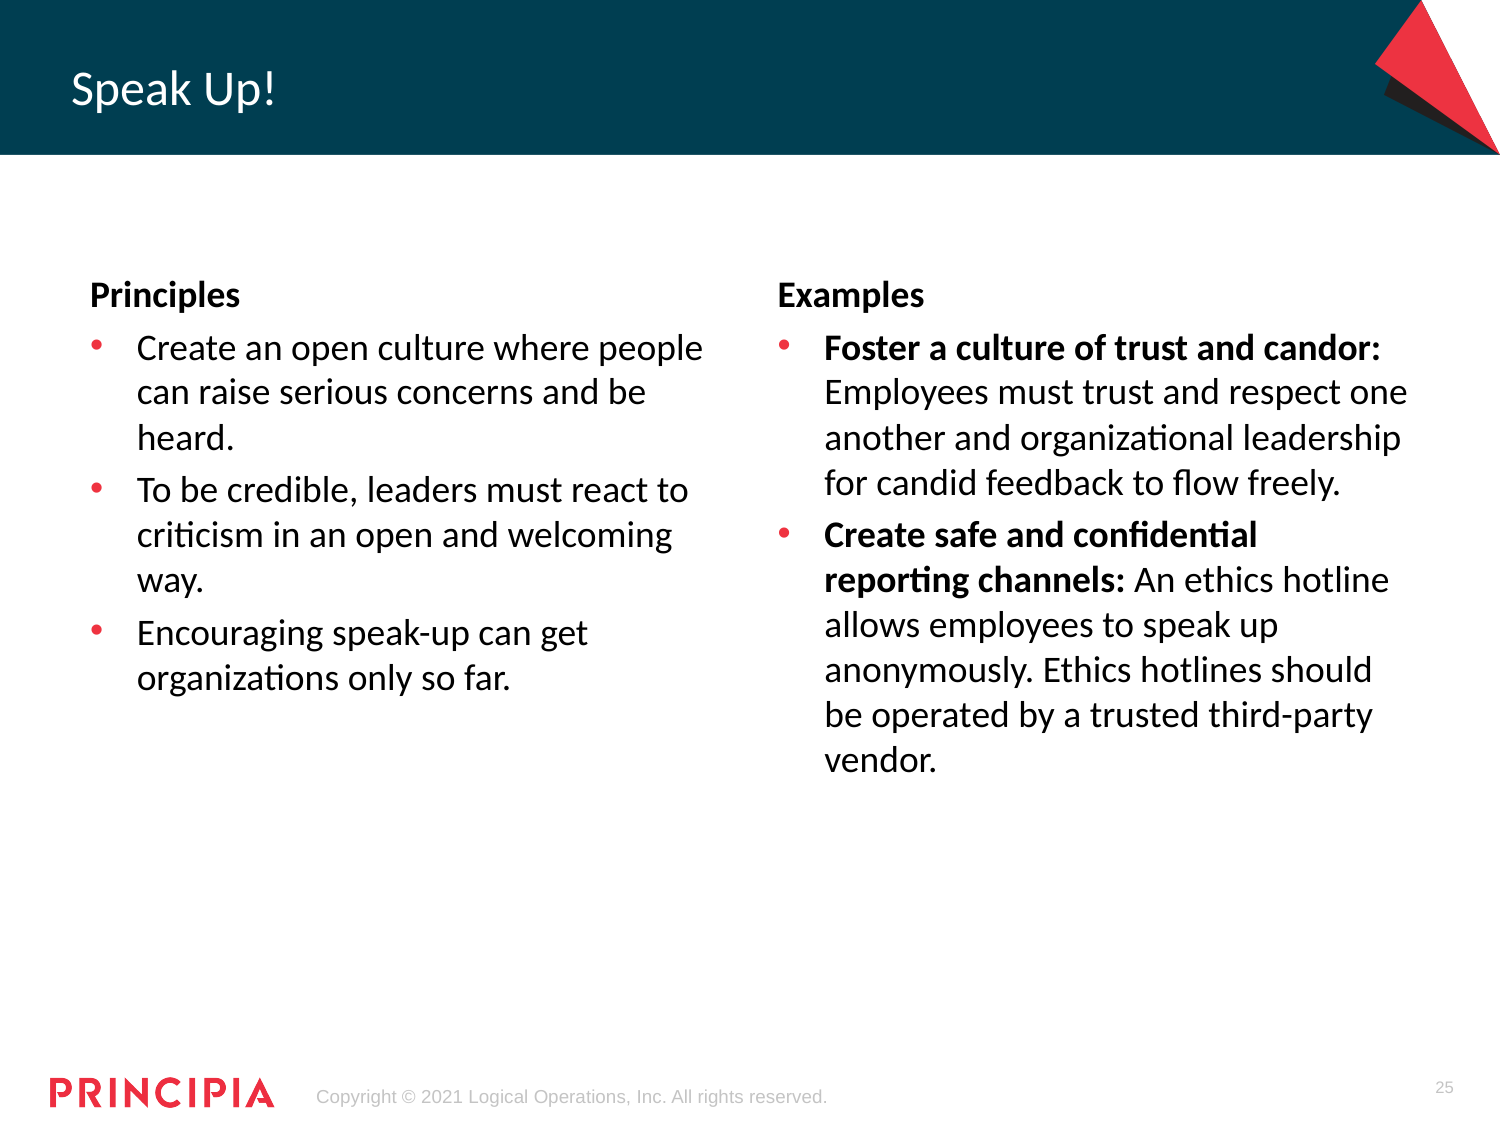

# Speak Up!
Principles
Create an open culture where people can raise serious concerns and be heard.
To be credible, leaders must react to criticism in an open and welcoming way.
Encouraging speak-up can get organizations only so far.
Examples
Foster a culture of trust and candor: Employees must trust and respect one another and organizational leadership for candid feedback to flow freely.
Create safe and confidential reporting channels: An ethics hotline allows employees to speak up anonymously. Ethics hotlines should be operated by a trusted third-party vendor.
25